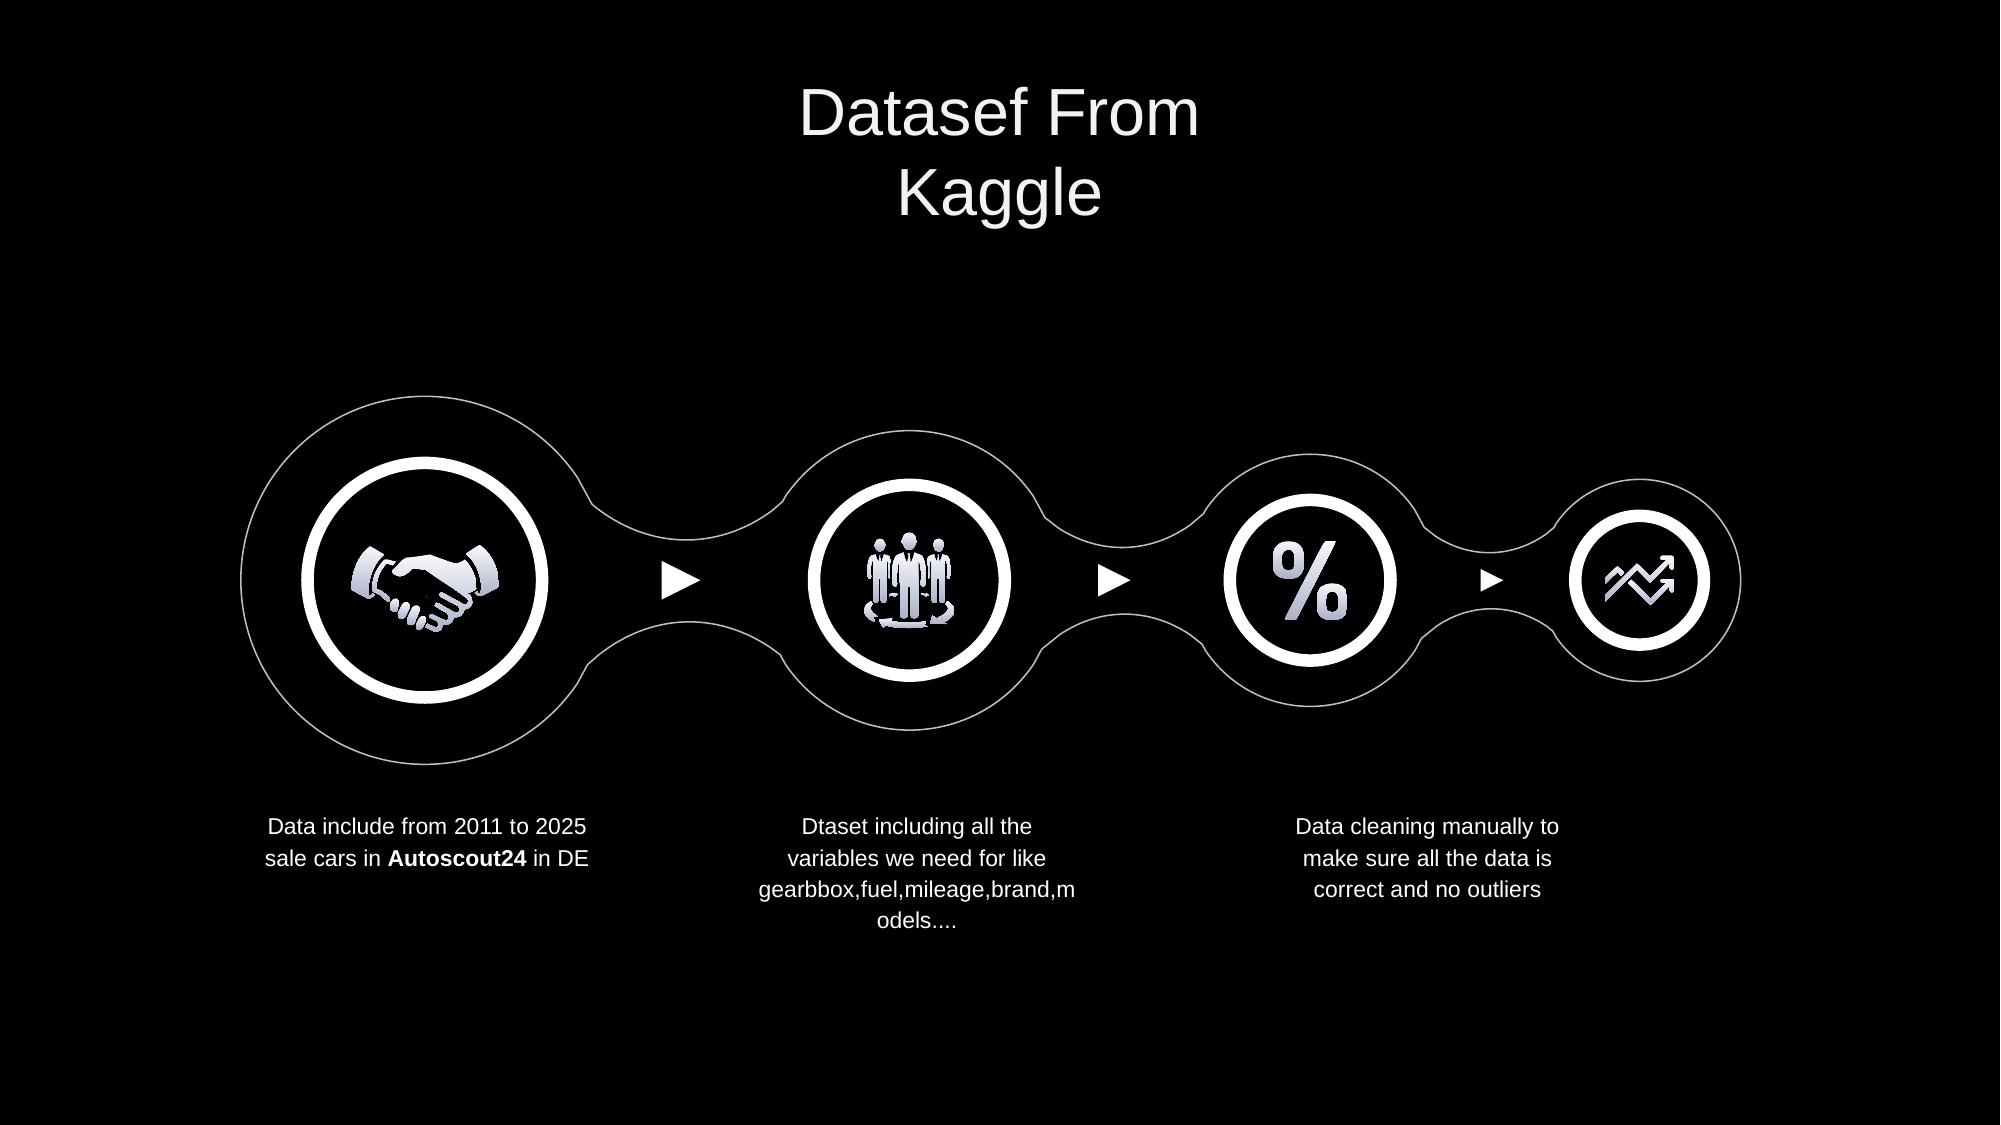

Datasef From Kaggle

Dtaset including all the variables we need for like gearbbox,fuel,mileage,brand,models....
Data cleaning manually to make sure all the data is correct and no outliers
Data include from 2011 to 2025 sale cars in Autoscout24 in DE